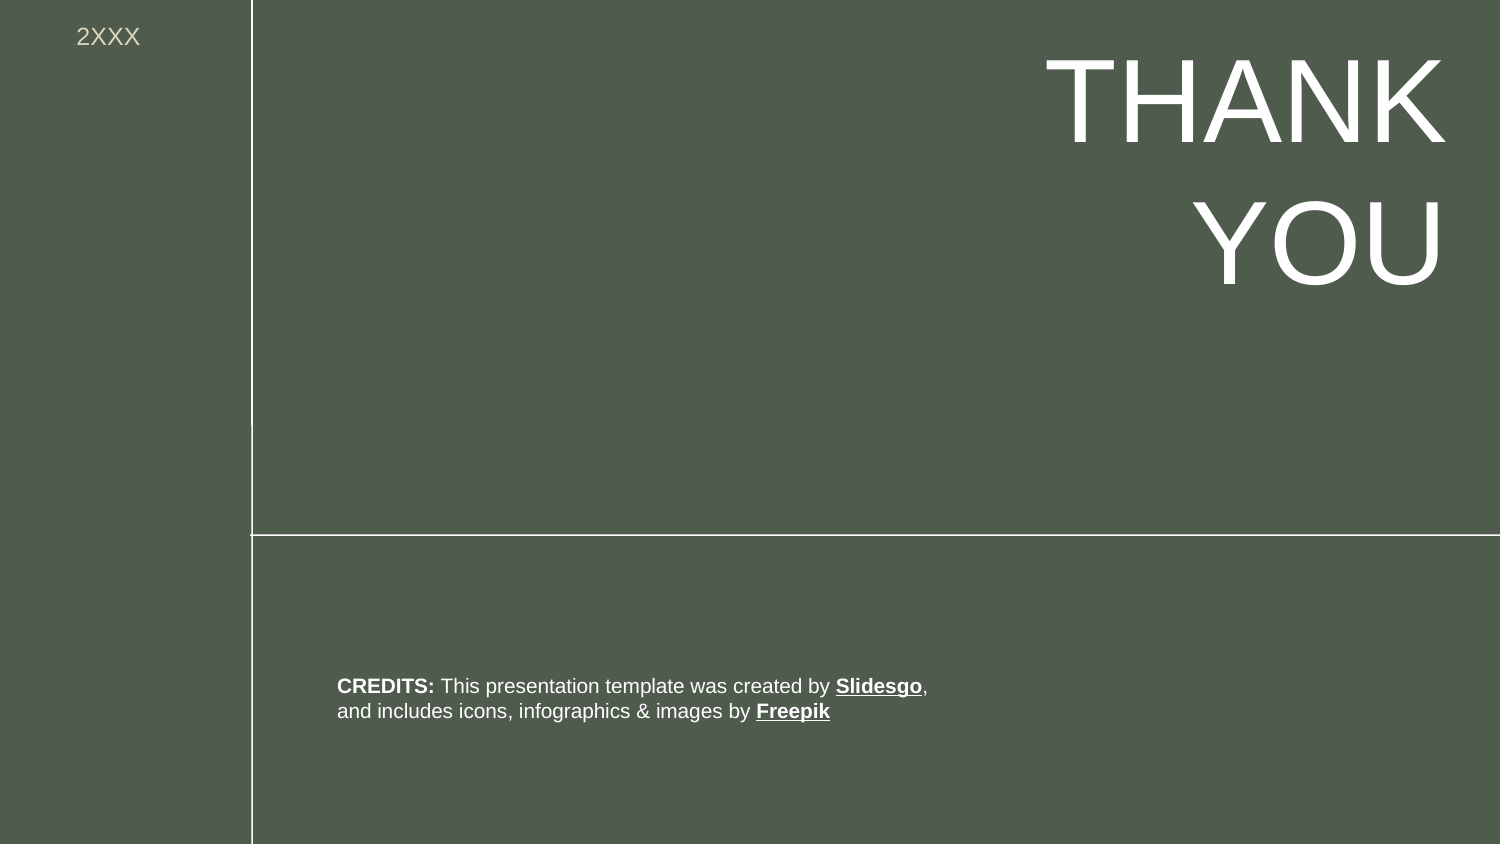

# THANK YOU
2XXX
Please keep this slide for attribution